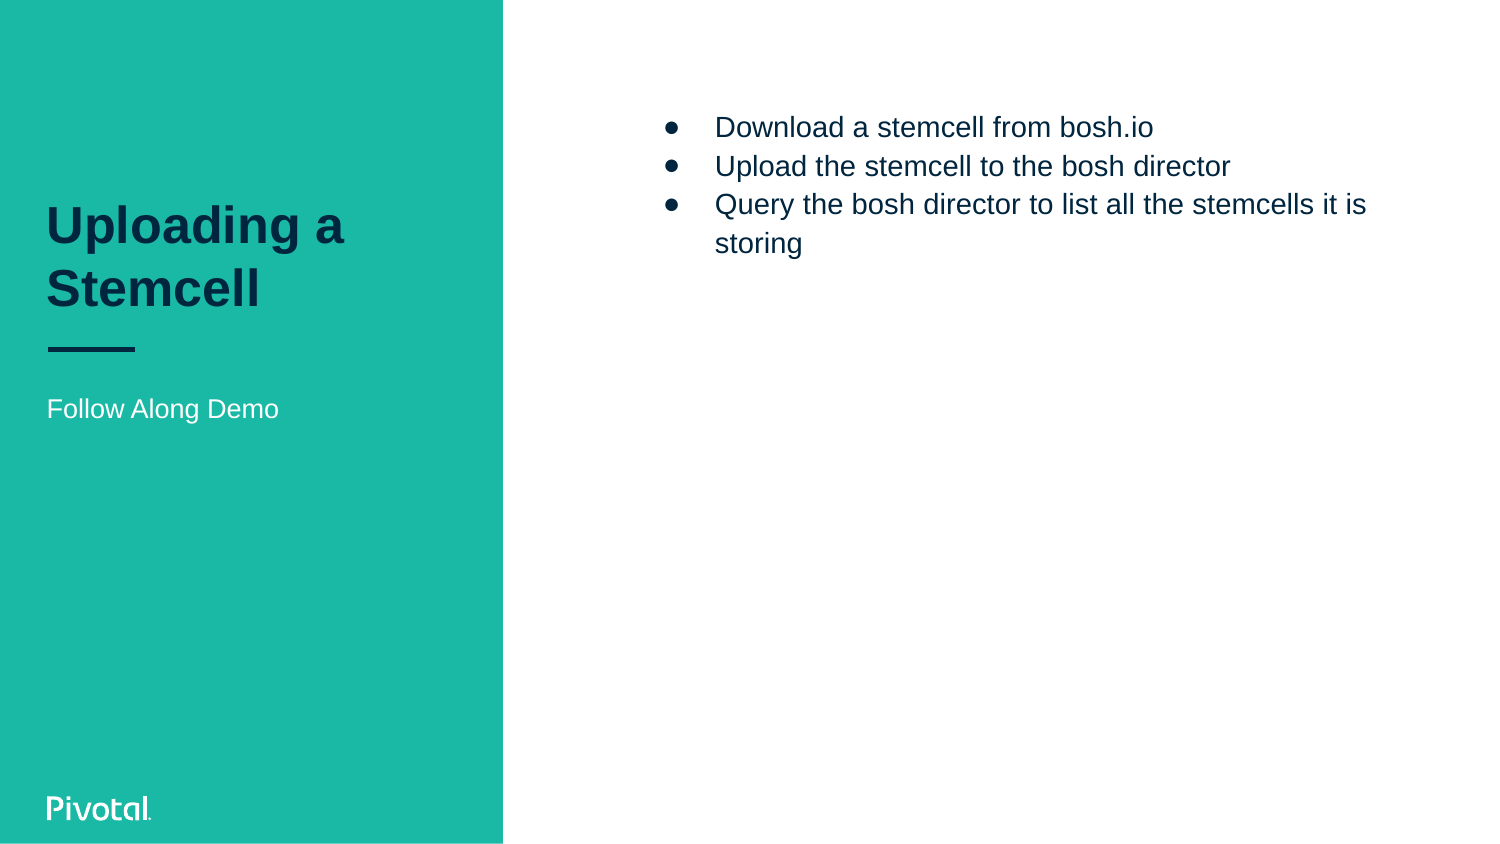

# Uploading a Stemcell
Download a stemcell from bosh.io
Upload the stemcell to the bosh director
Query the bosh director to list all the stemcells it is storing

Follow Along Demo